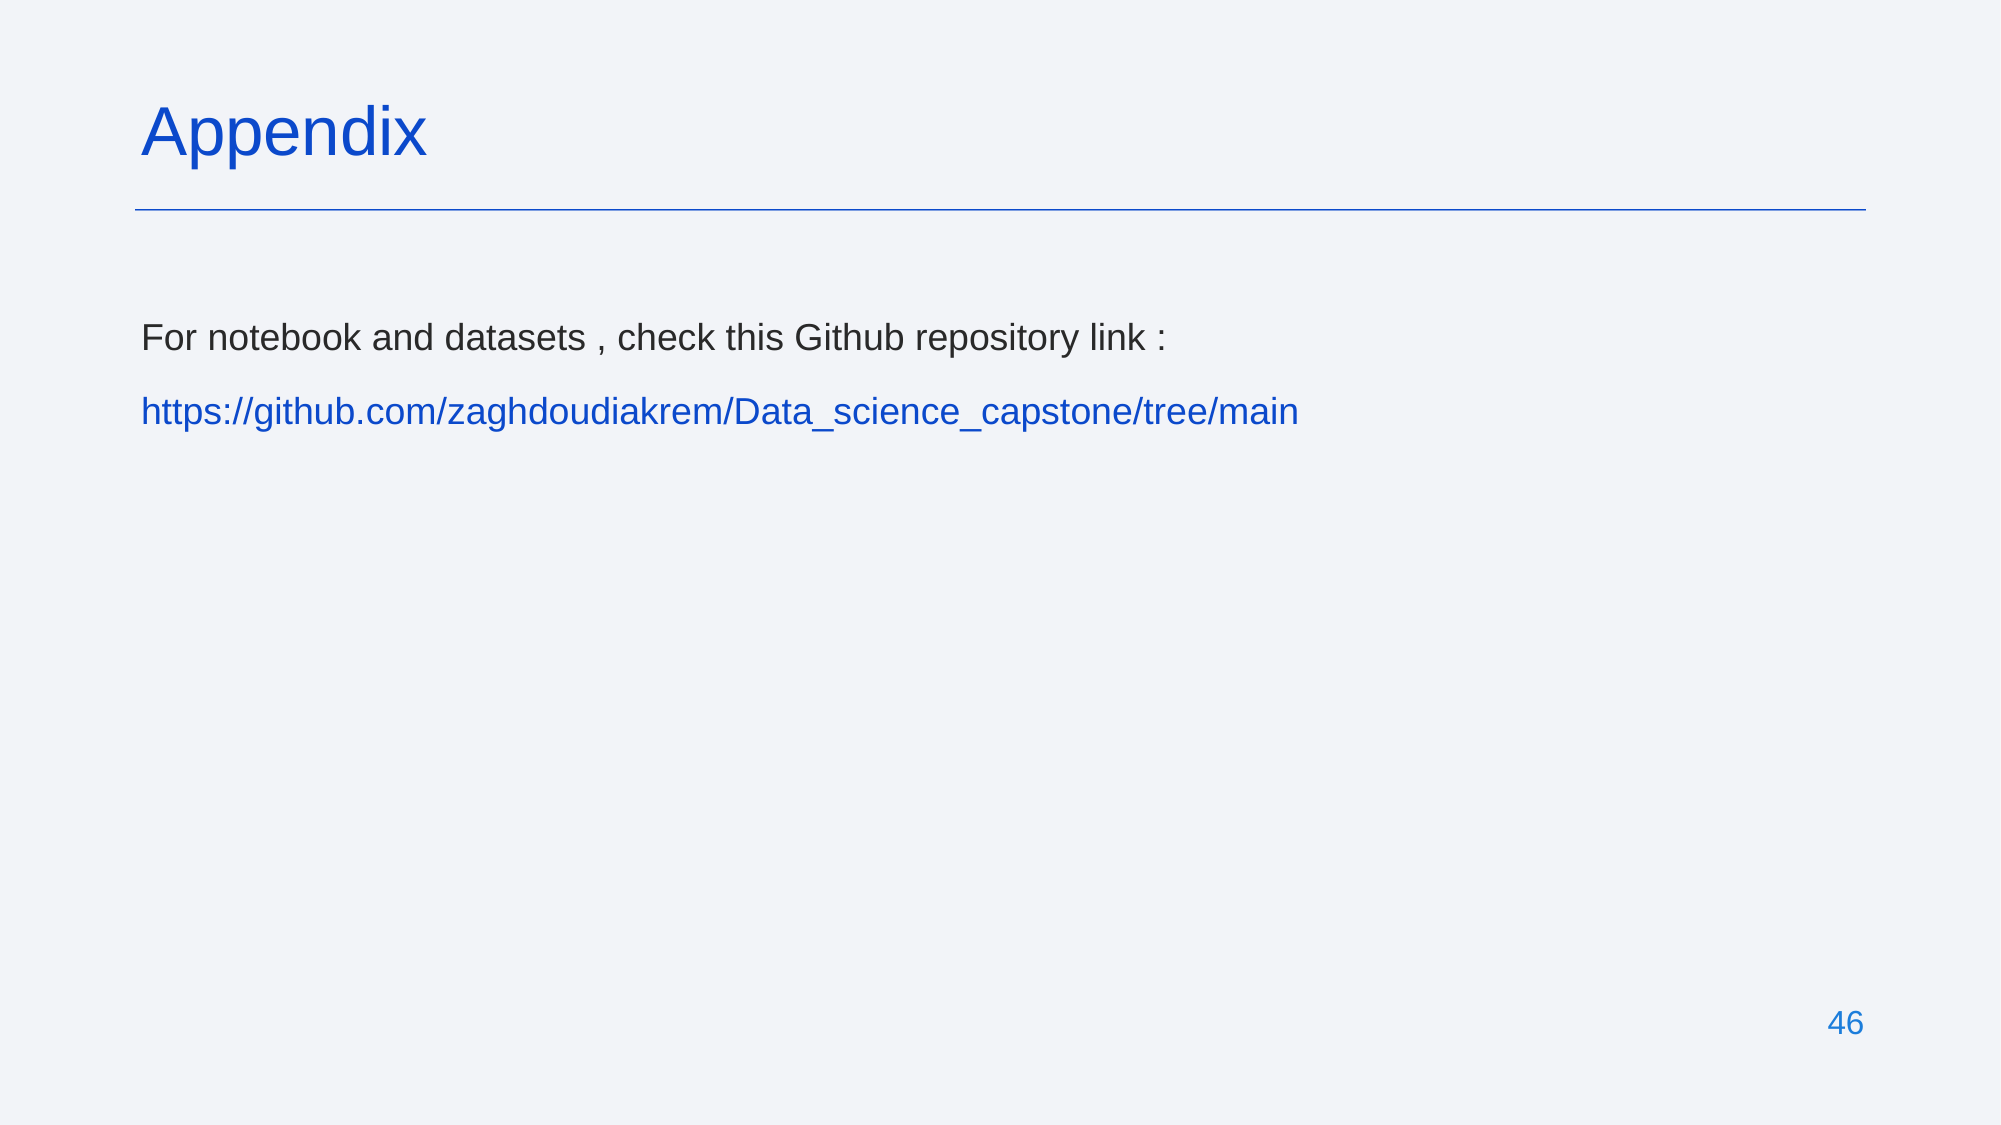

Appendix
For notebook and datasets , check this Github repository link :
https://github.com/zaghdoudiakrem/Data_science_capstone/tree/main
46